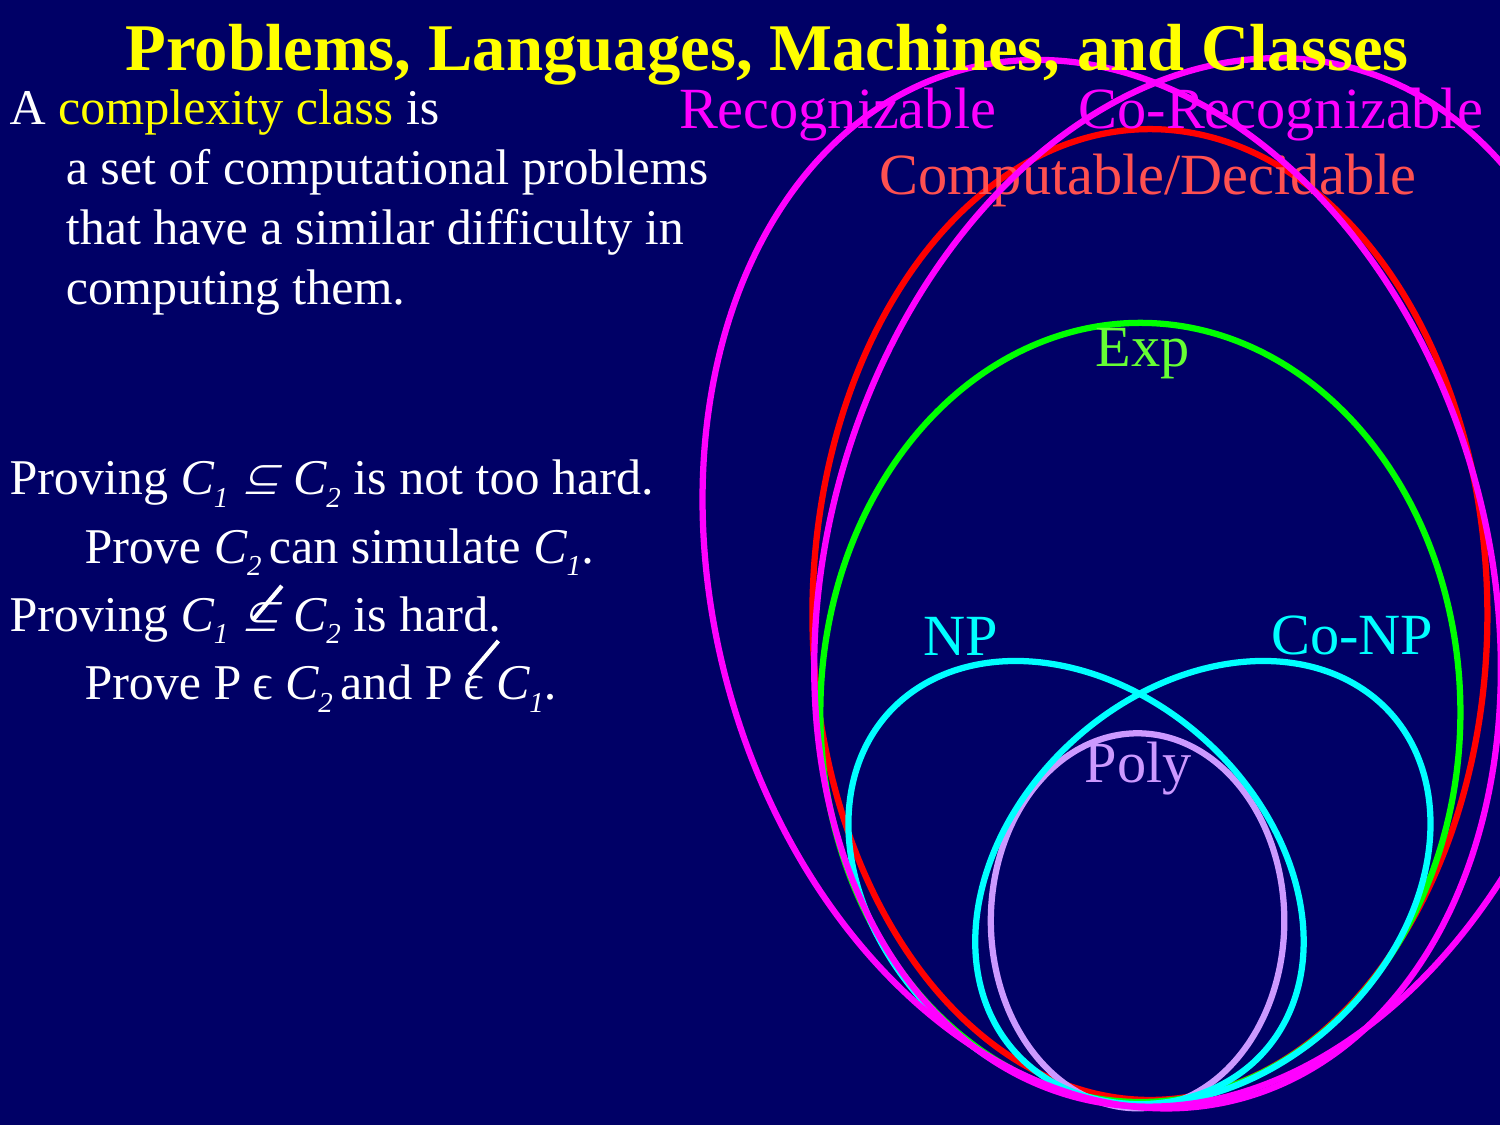

Problems, Languages, Machines, and Classes

Recognizable
Co-Recognizable
A complexity class is
a set of computational problems
that have a similar difficulty in computing them.

Computable/Decidable
Exp

Proving C1 ⊆ C2 is not too hard.
Prove C2 can simulate C1.
Proving C1 ⊆ C2 is hard.
Prove P ϵ C2 and P ϵ C1.

Co-NP
NP

Poly